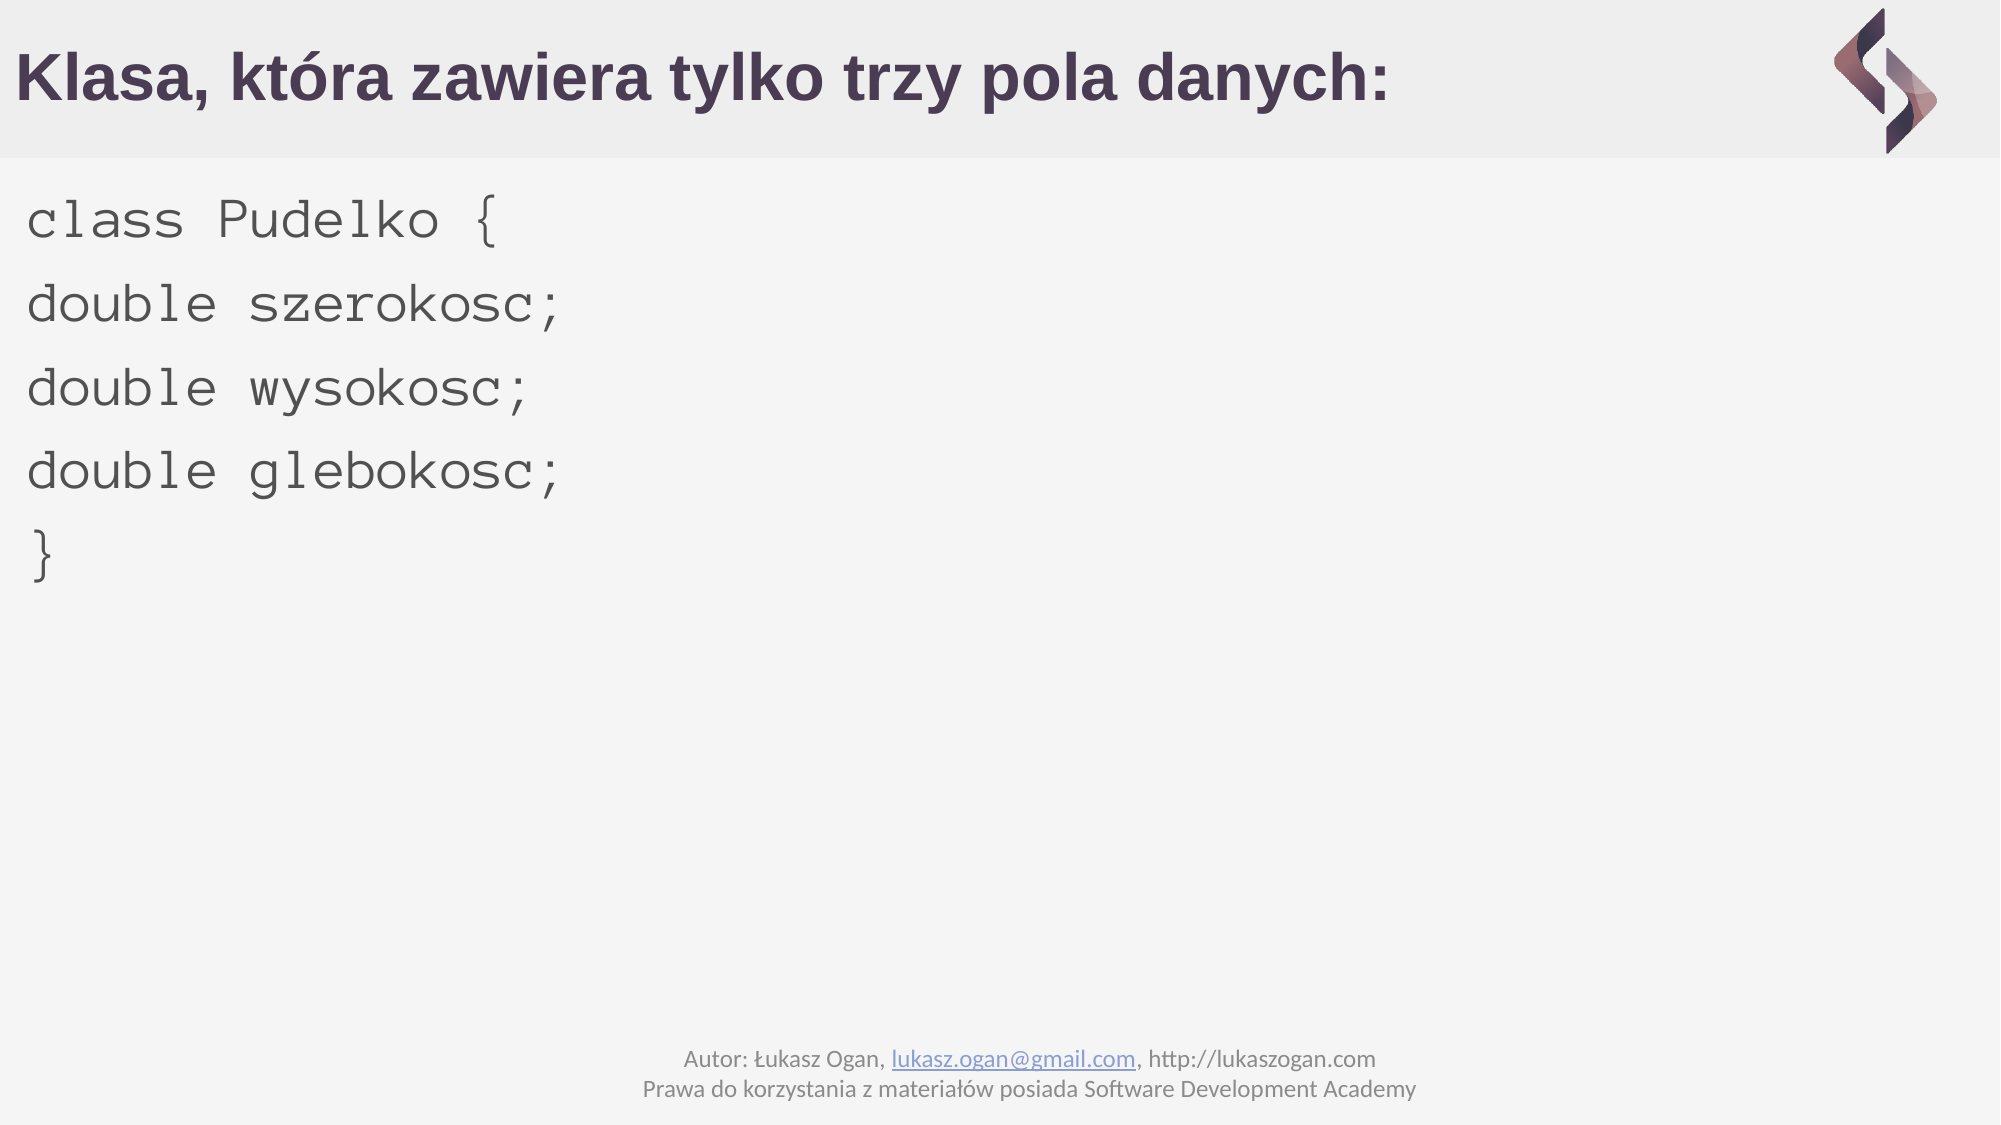

# Klasa, która zawiera tylko trzy pola danych:
class Pudelko {
double szerokosc;
double wysokosc;
double glebokosc;
}
Autor: Łukasz Ogan, lukasz.ogan@gmail.com, http://lukaszogan.com
Prawa do korzystania z materiałów posiada Software Development Academy